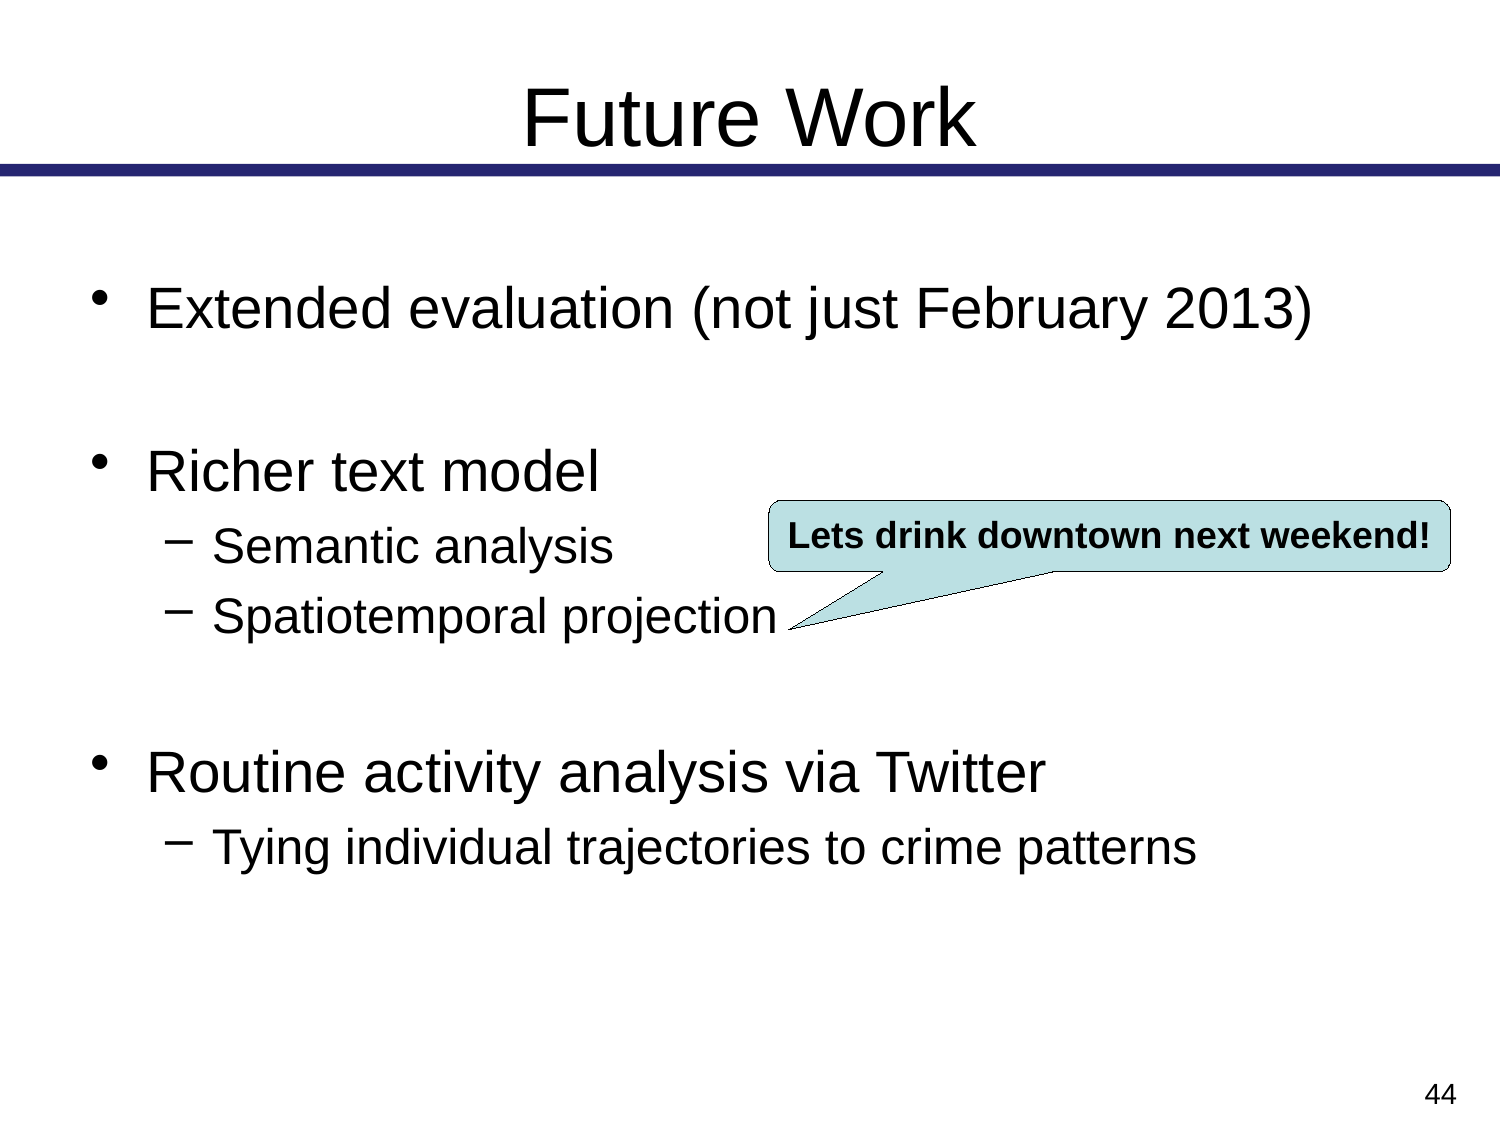

# Future Work
Extended evaluation (not just February 2013)

Richer text model
Semantic analysis
Spatiotemporal projection

Routine activity analysis via Twitter
Tying individual trajectories to crime patterns
Lets drink downtown next weekend!
44